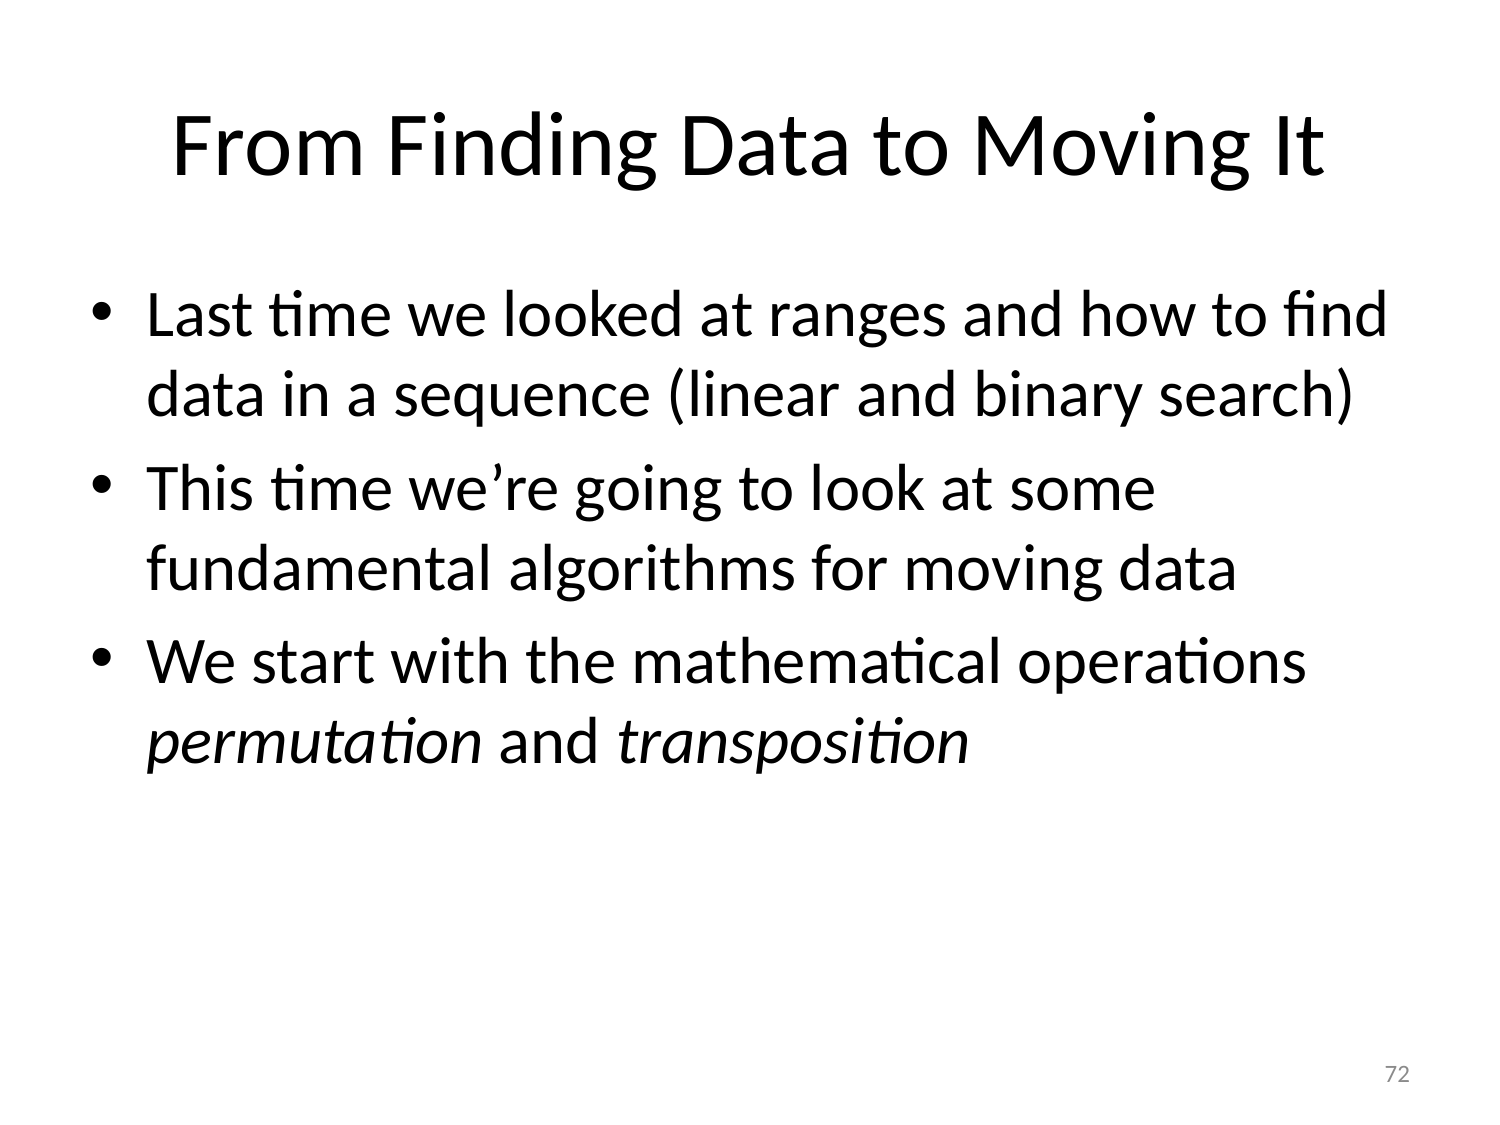

# From Finding Data to Moving It
Last time we looked at ranges and how to find data in a sequence (linear and binary search)
This time we’re going to look at some fundamental algorithms for moving data
We start with the mathematical operations permutation and transposition
72